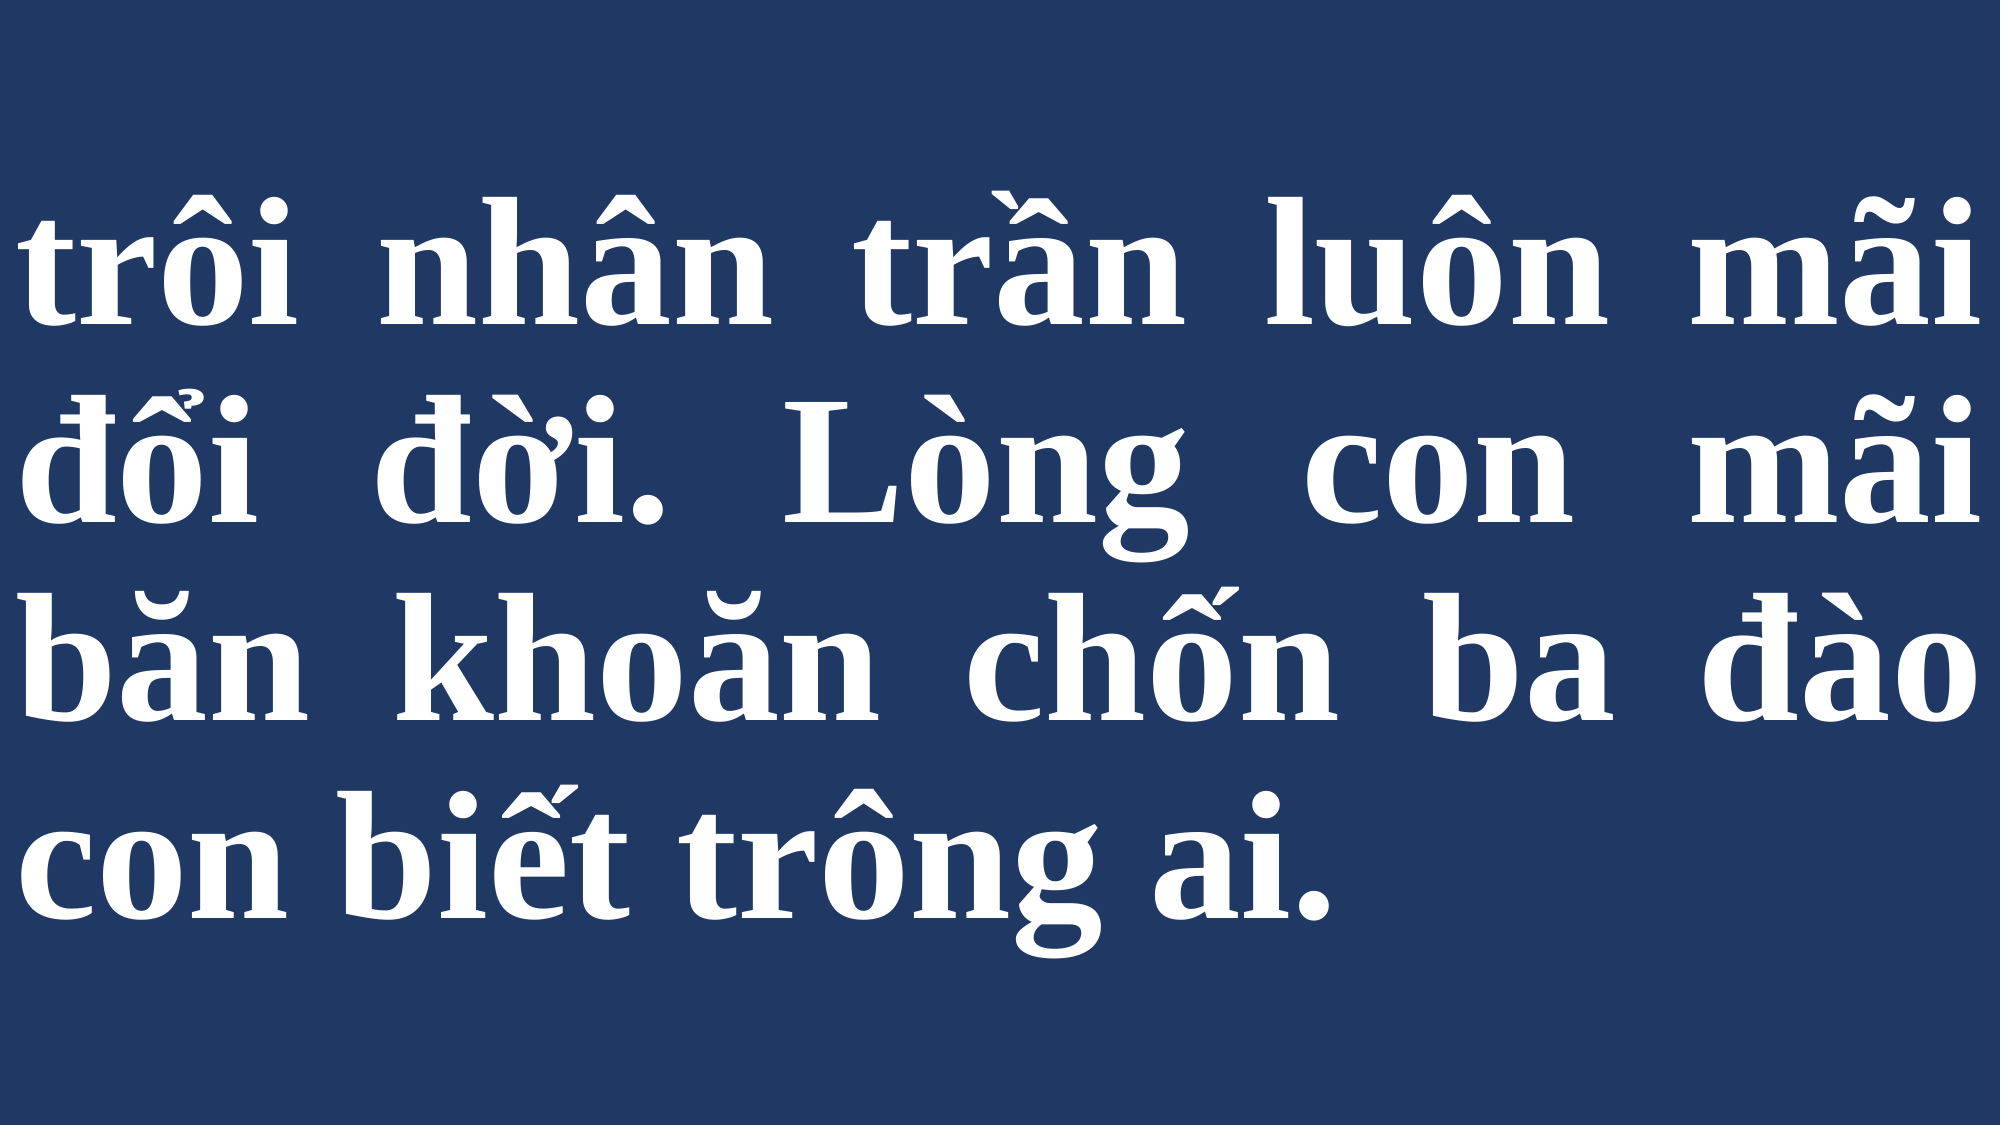

# trôi nhân trần luôn mãi đổi đời. Lòng con mãi băn khoăn chốn ba đào con biết trông ai.